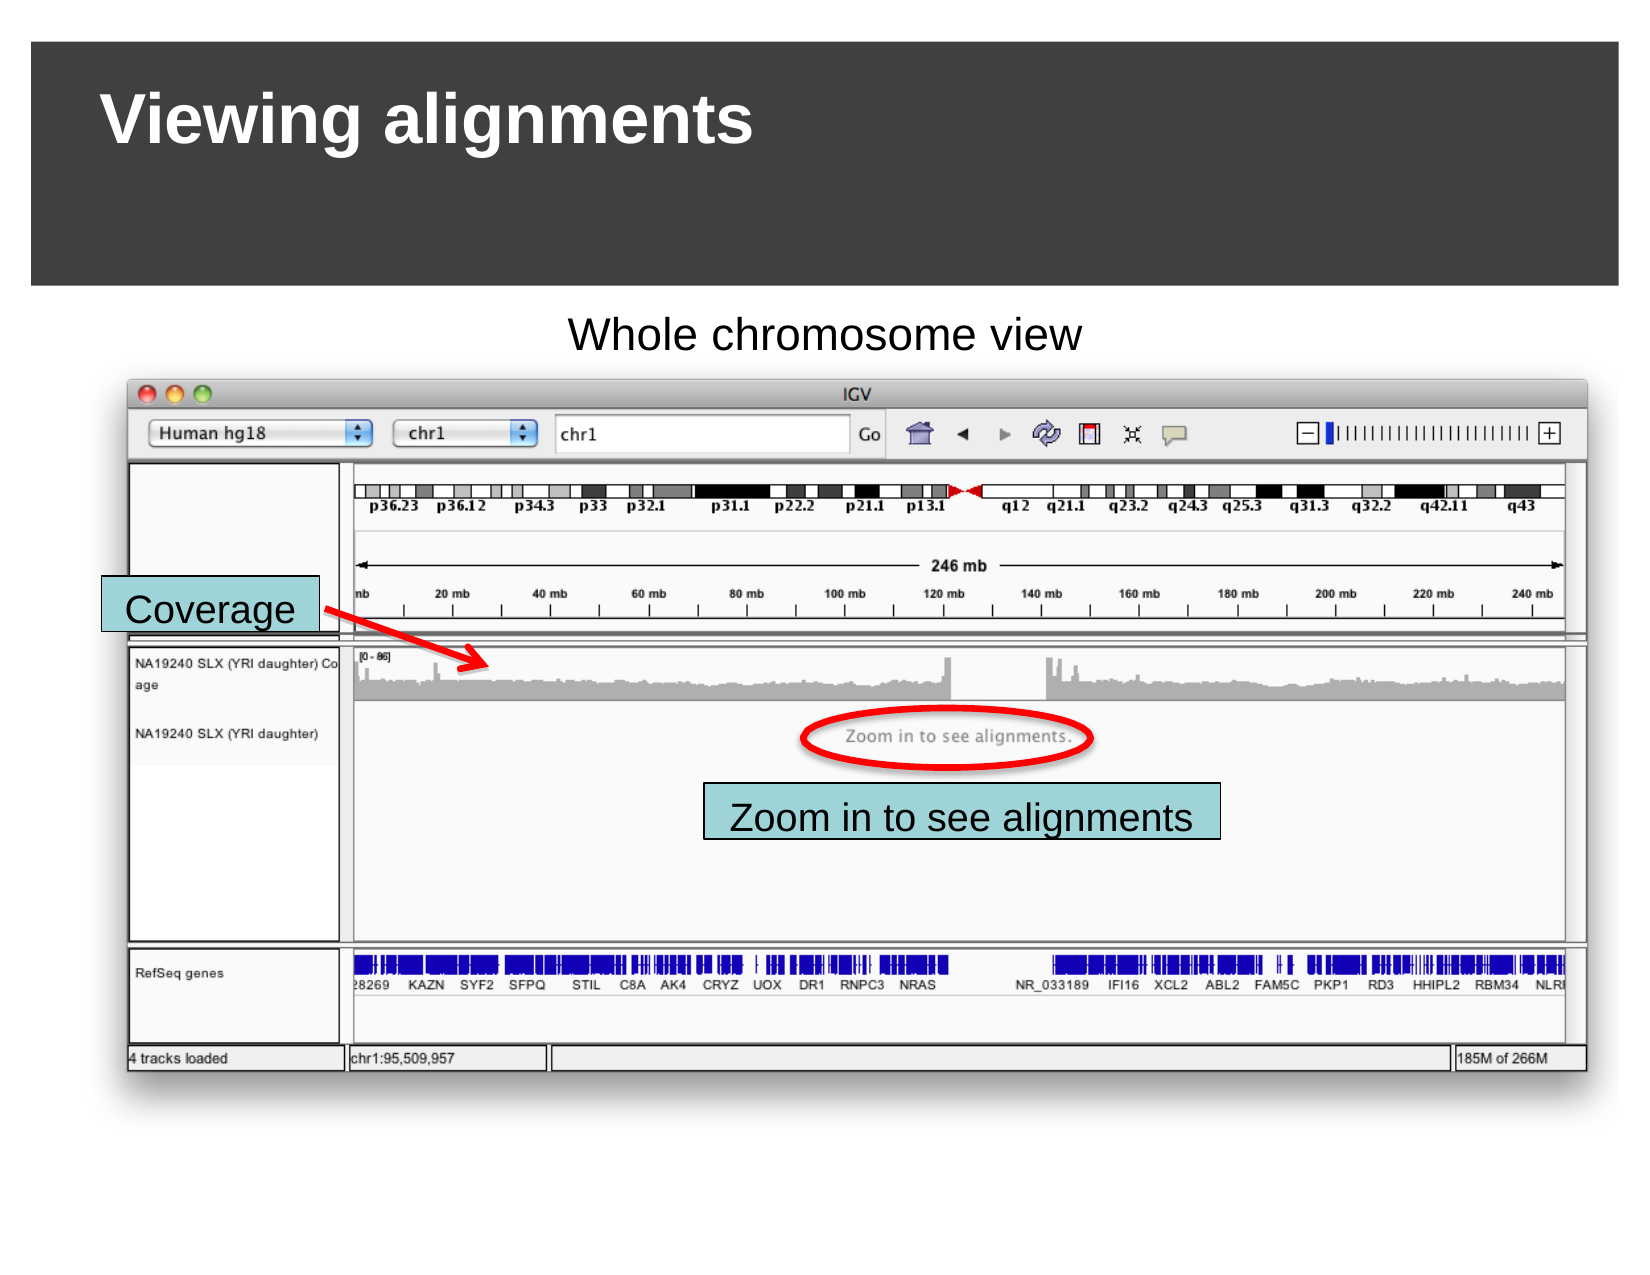

# Viewing alignments
Whole chromosome view

Coverage

Zoom in to see alignments